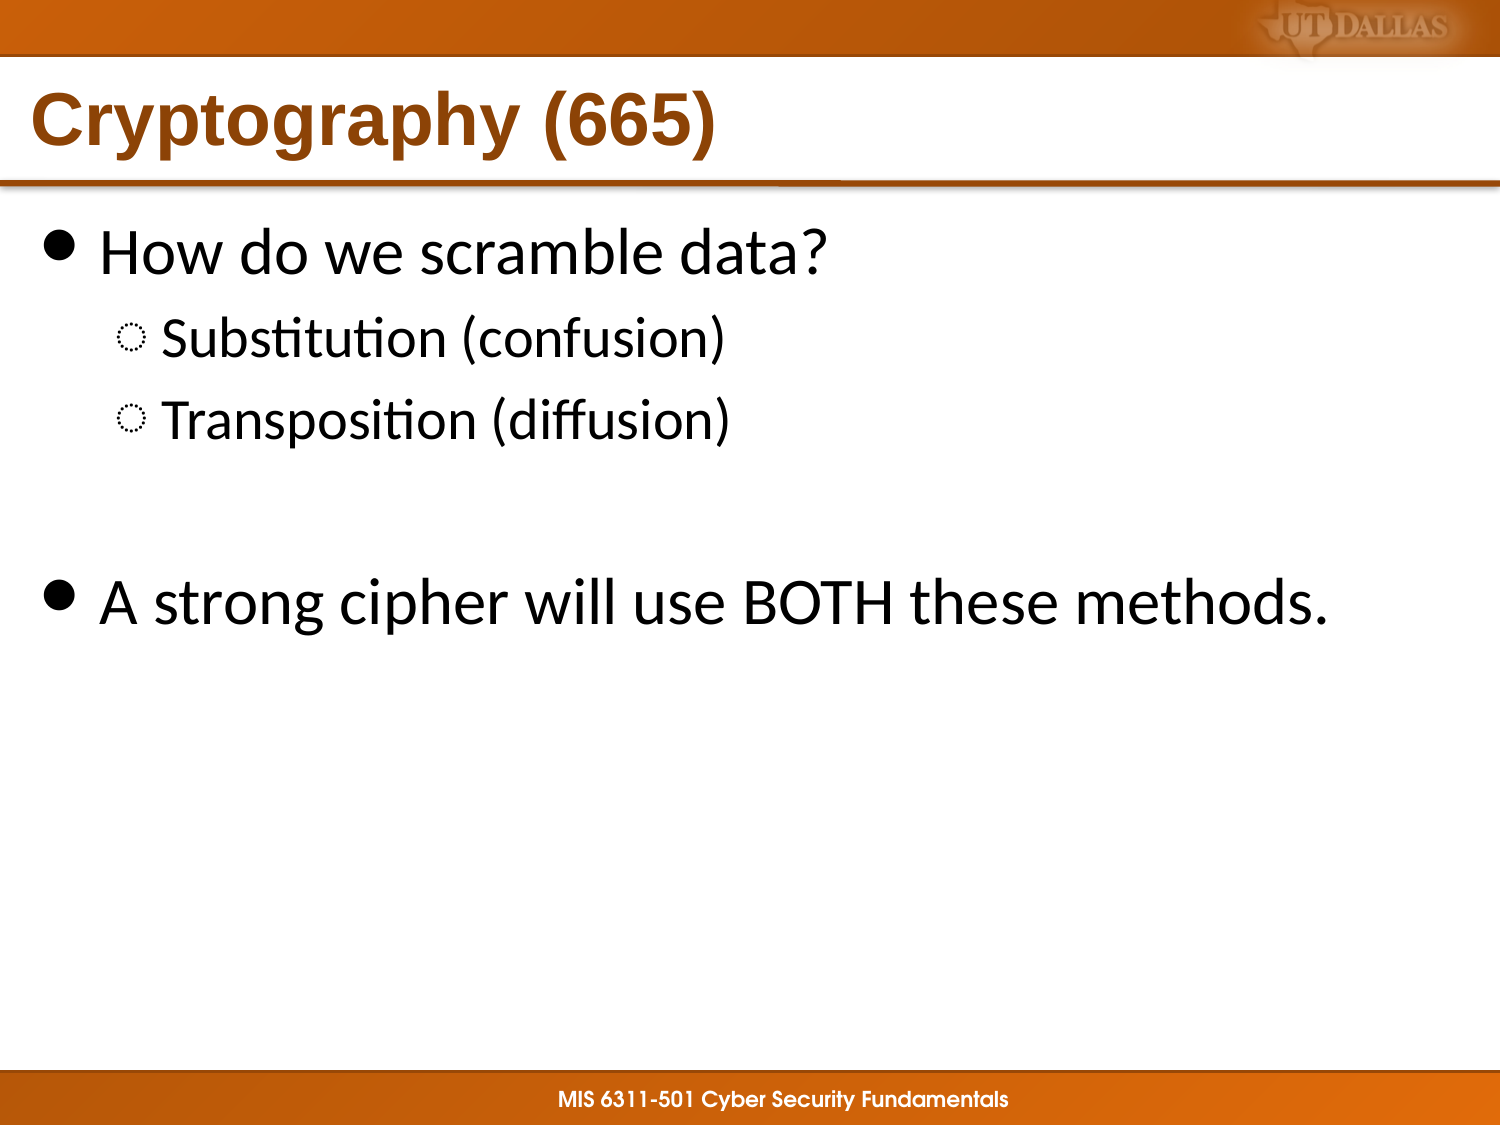

# Cryptography (665)
How do we scramble data?
Substitution (confusion)
Transposition (diffusion)

A strong cipher will use BOTH these methods.